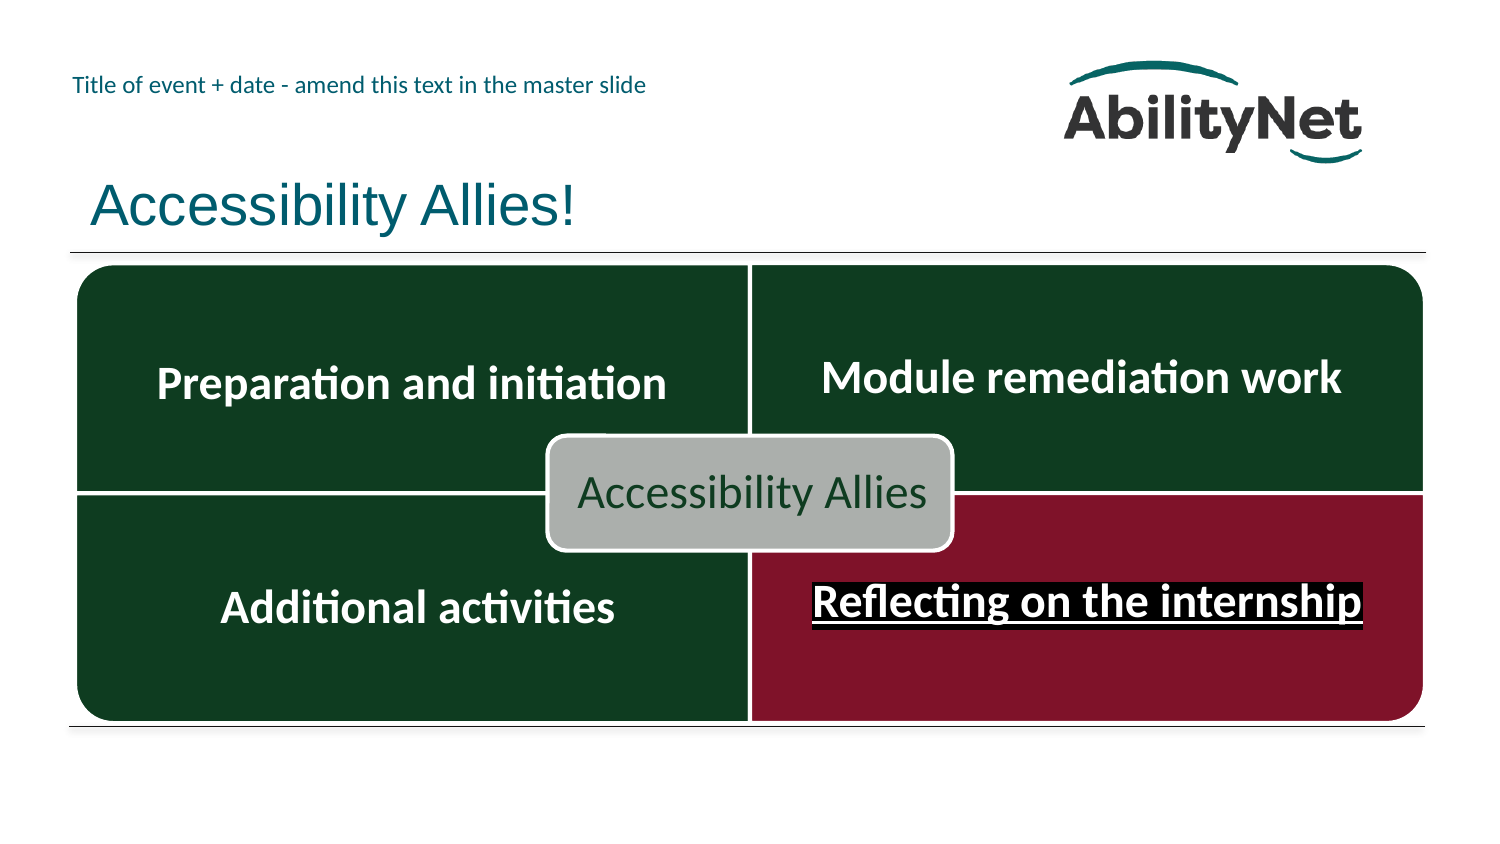

# Accessibility Allies! 4
Preparation and initiation
Module remediation work
Additional activities
Reflecting on the internship
Accessibility Allies